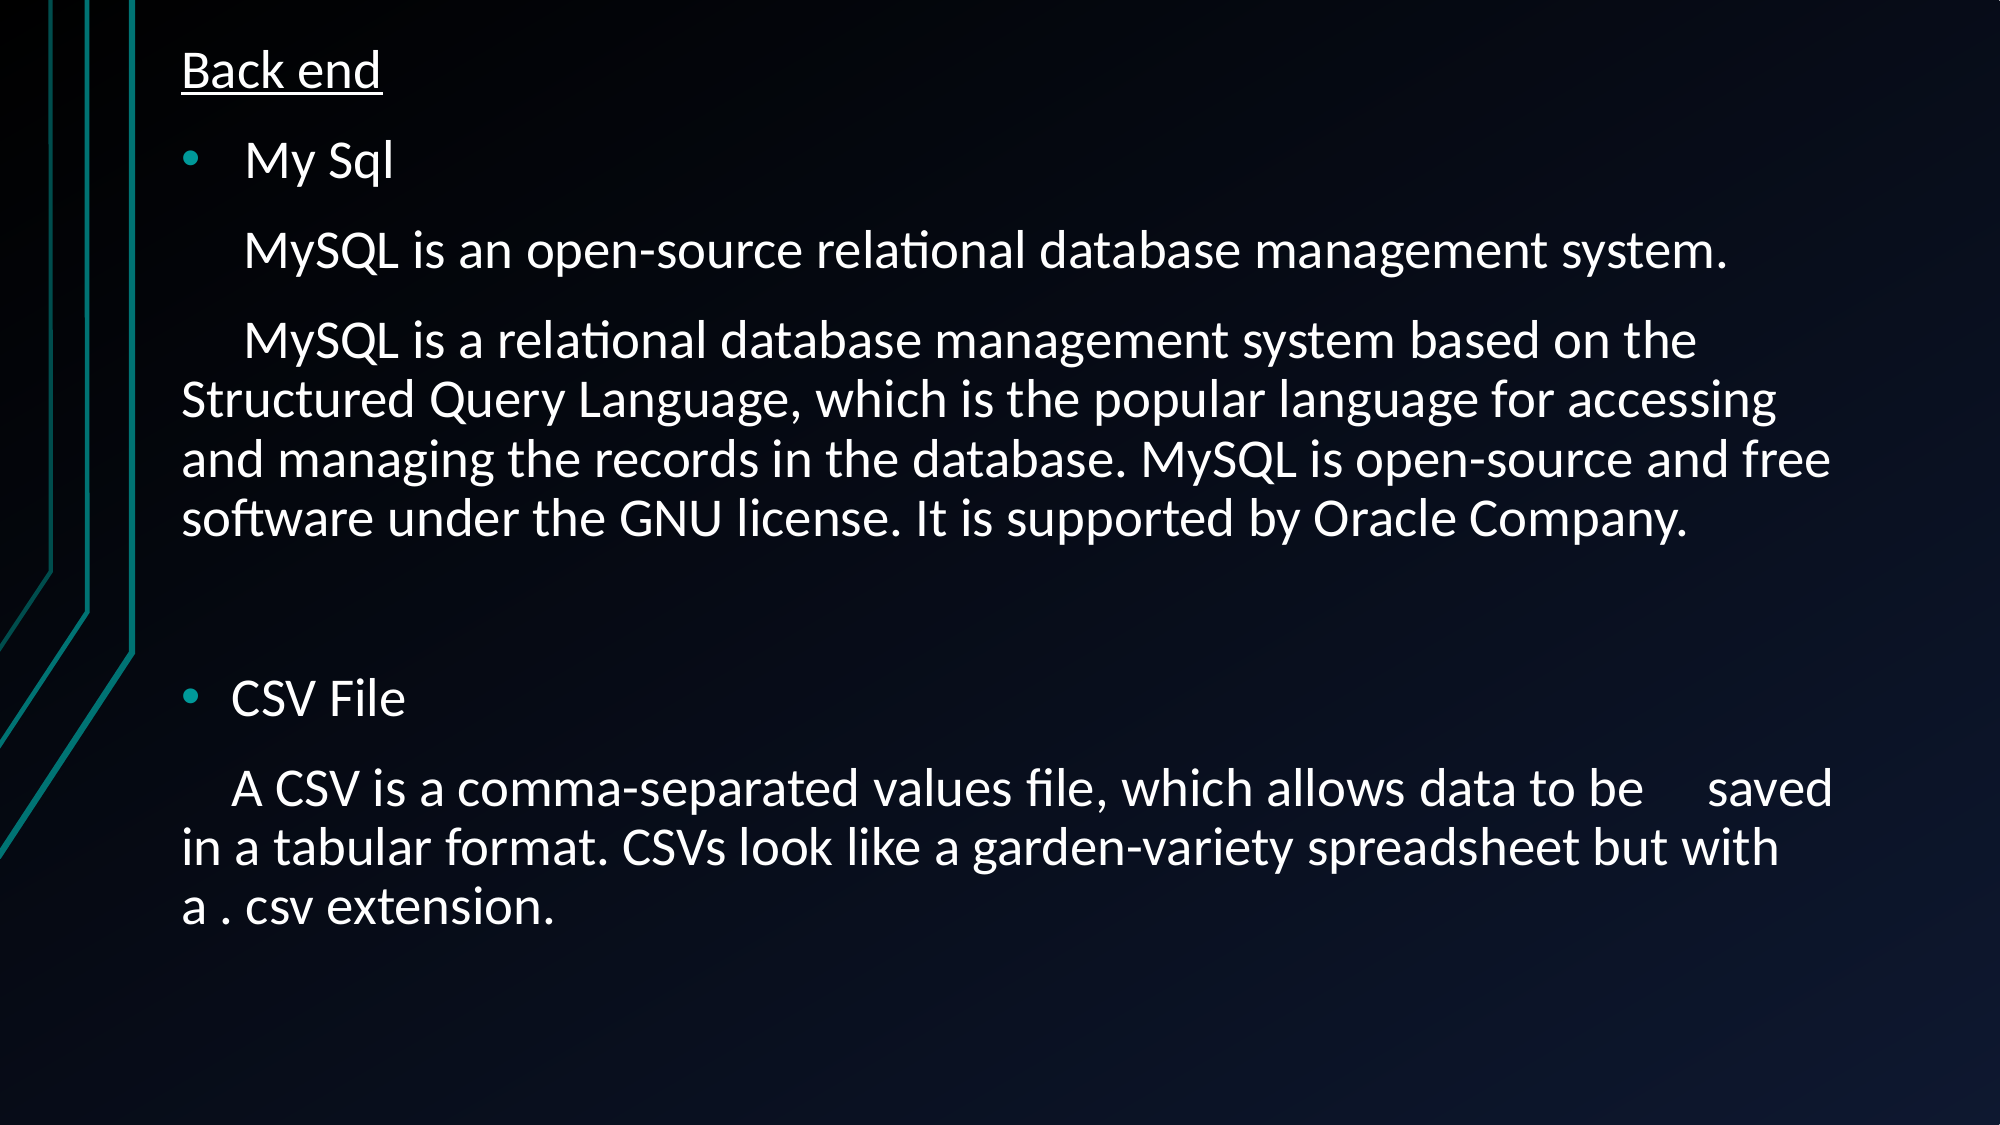

Back end
 My Sql
     MySQL is an open-source relational database management system.
     MySQL is a relational database management system based on the Structured Query Language, which is the popular language for accessing and managing the records in the database. MySQL is open-source and free software under the GNU license. It is supported by Oracle Company.

CSV File
    A CSV is a comma-separated values file, which allows data to be     saved in a tabular format. CSVs look like a garden-variety spreadsheet but with a . csv extension.